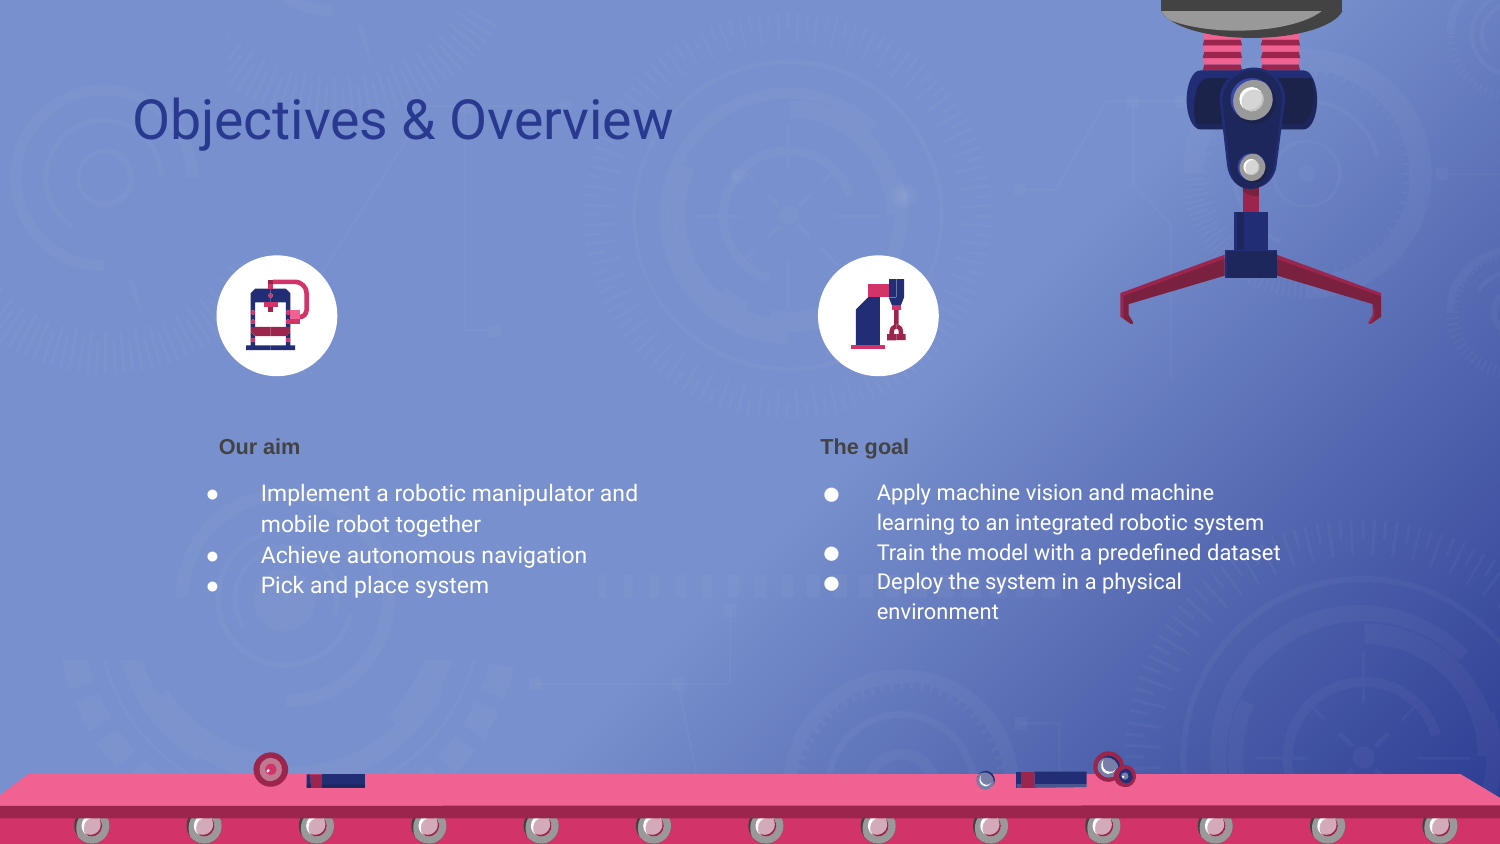

# Objectives & Overview

Our aim
The goal
Implement a robotic manipulator and mobile robot together
Achieve autonomous navigation
Pick and place system

Apply machine vision and machine learning to an integrated robotic system
Train the model with a predefined dataset
Deploy the system in a physical environment